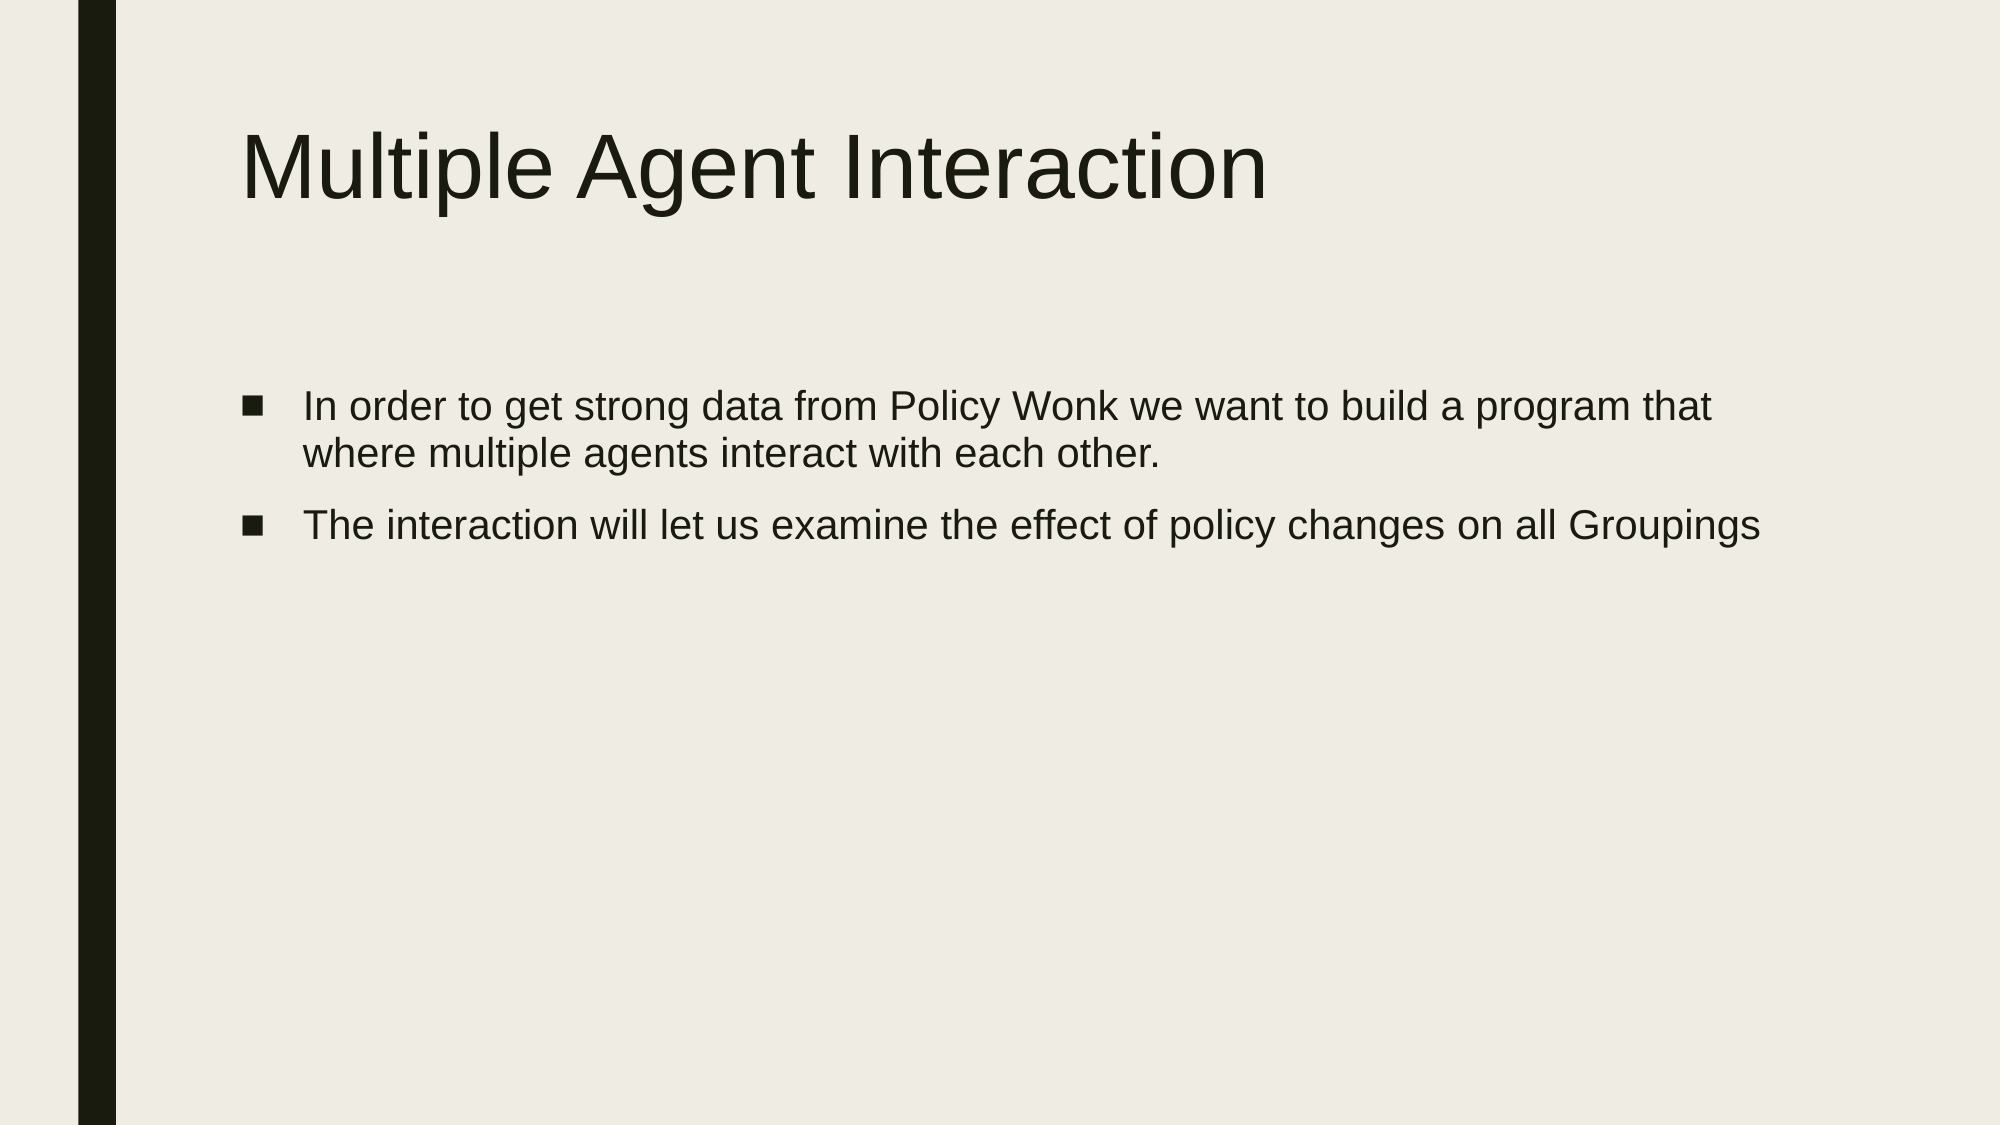

# Multiple Agent Interaction
In order to get strong data from Policy Wonk we want to build a program that where multiple agents interact with each other.
The interaction will let us examine the effect of policy changes on all Groupings